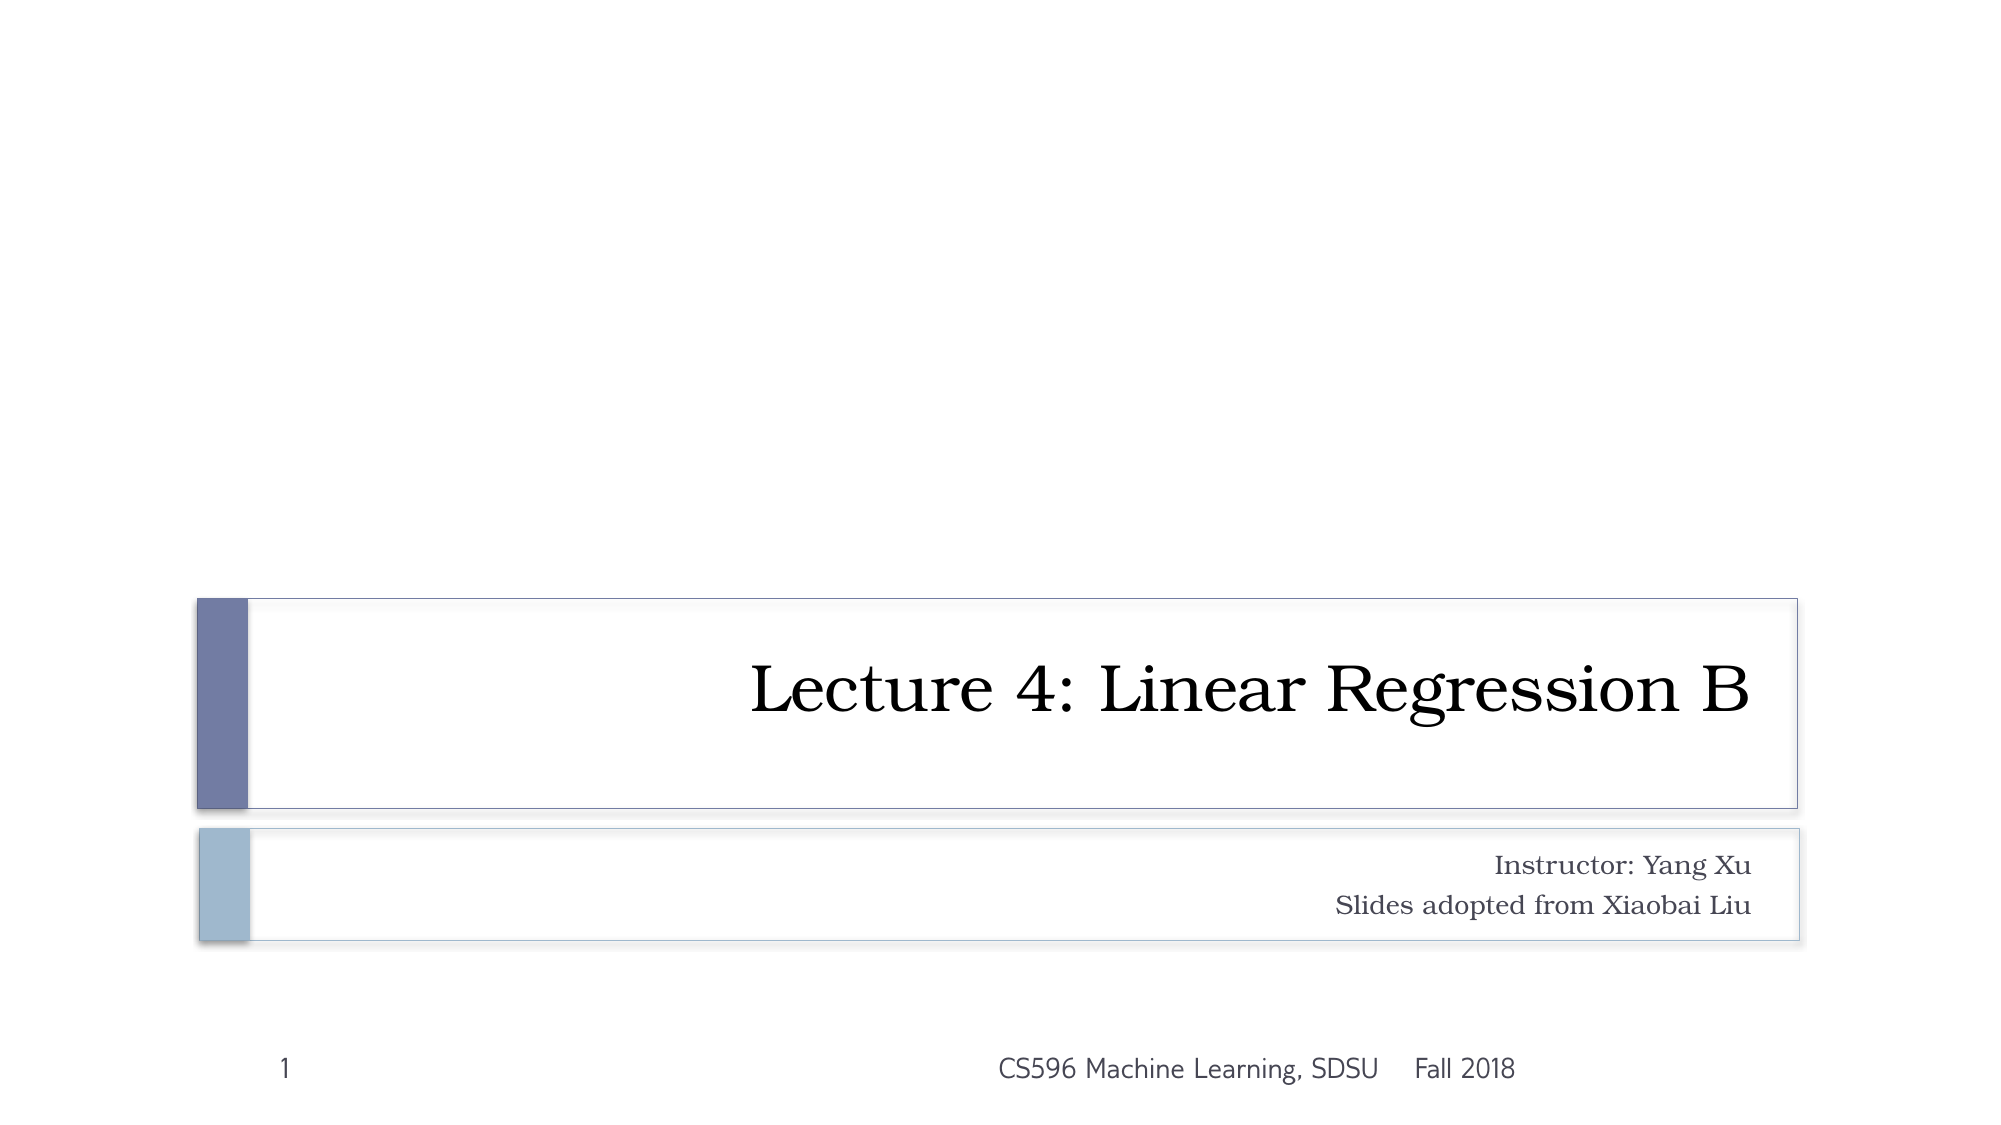

# Lecture 4: Linear Regression B
Instructor: Yang Xu
Slides adopted from Xiaobai Liu
1
CS596 Machine Learning, SDSU
Fall 2018